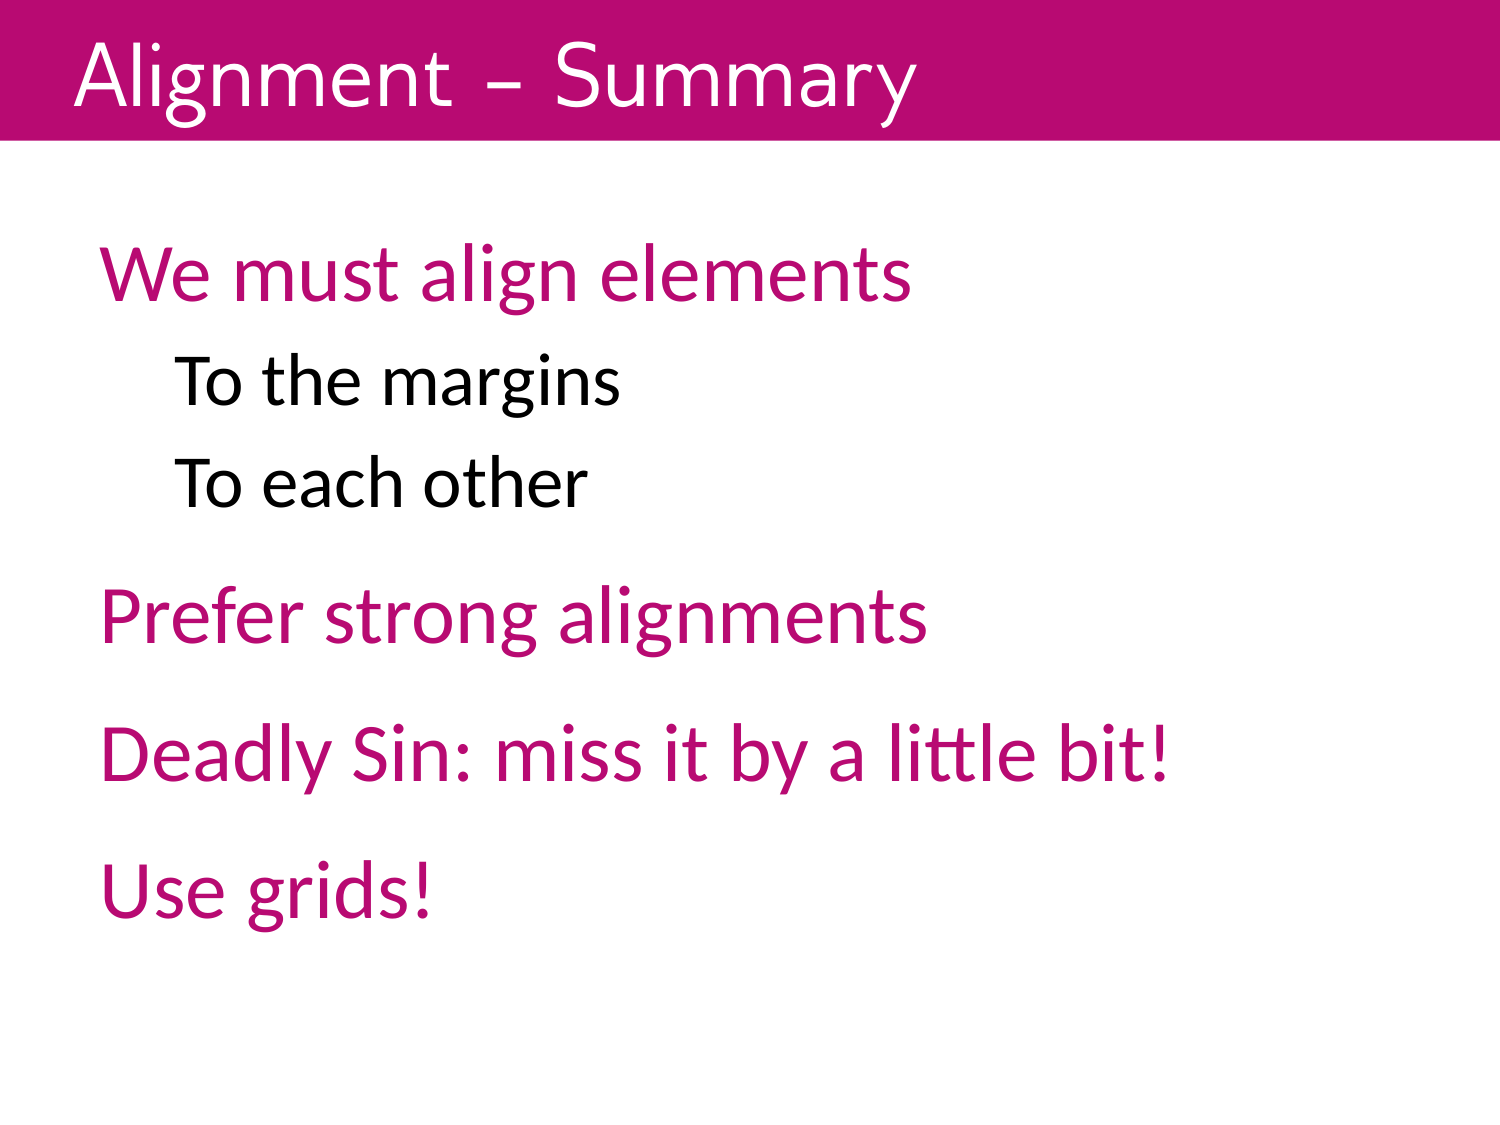

# Alignment – Summary
We must align elements
To the margins
To each other
Prefer strong alignments
Deadly Sin: miss it by a little bit!
Use grids!